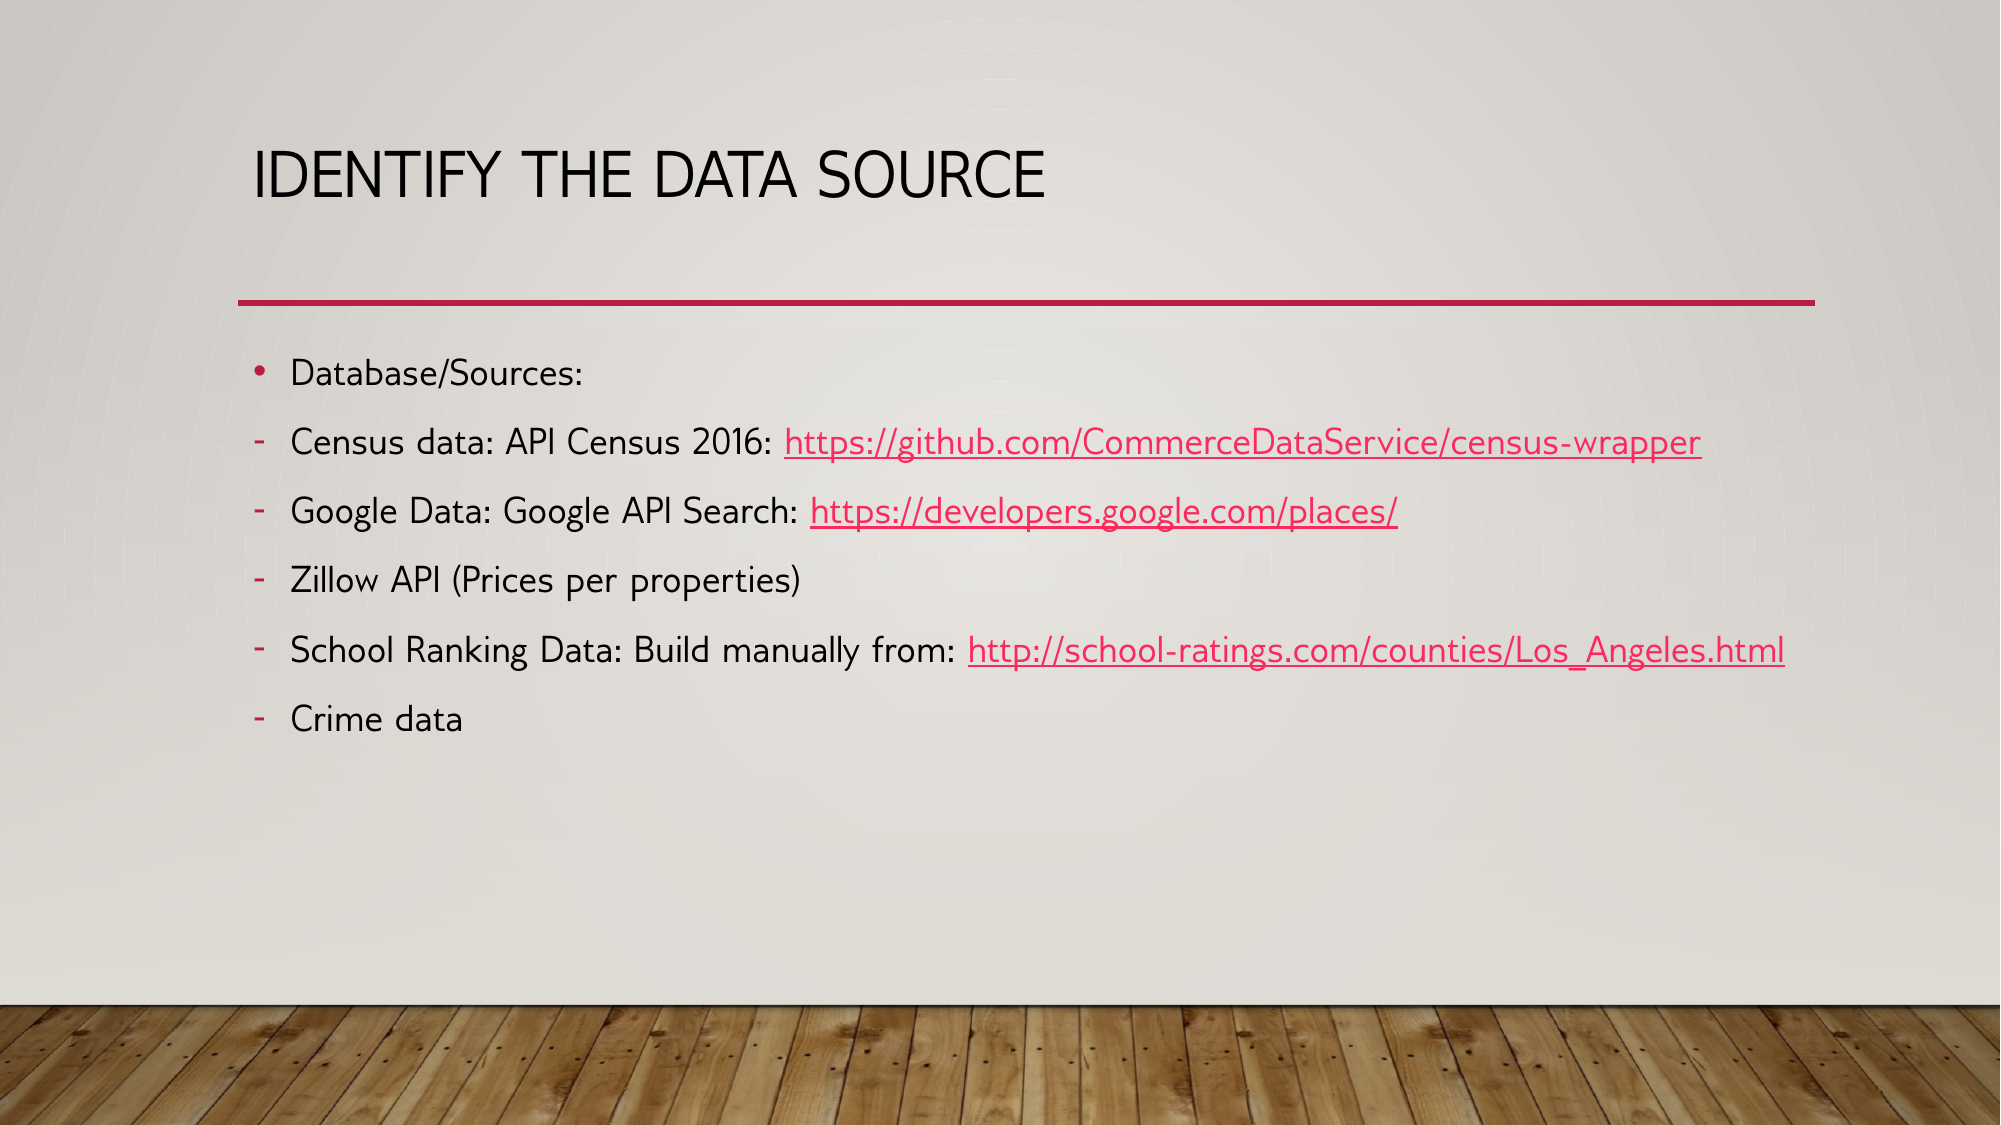

# Identify the Data Source
Database/Sources:
Census data: API Census 2016: https://github.com/CommerceDataService/census-wrapper
Google Data: Google API Search: https://developers.google.com/places/
Zillow API (Prices per properties)
School Ranking Data: Build manually from: http://school-ratings.com/counties/Los_Angeles.html
Crime data